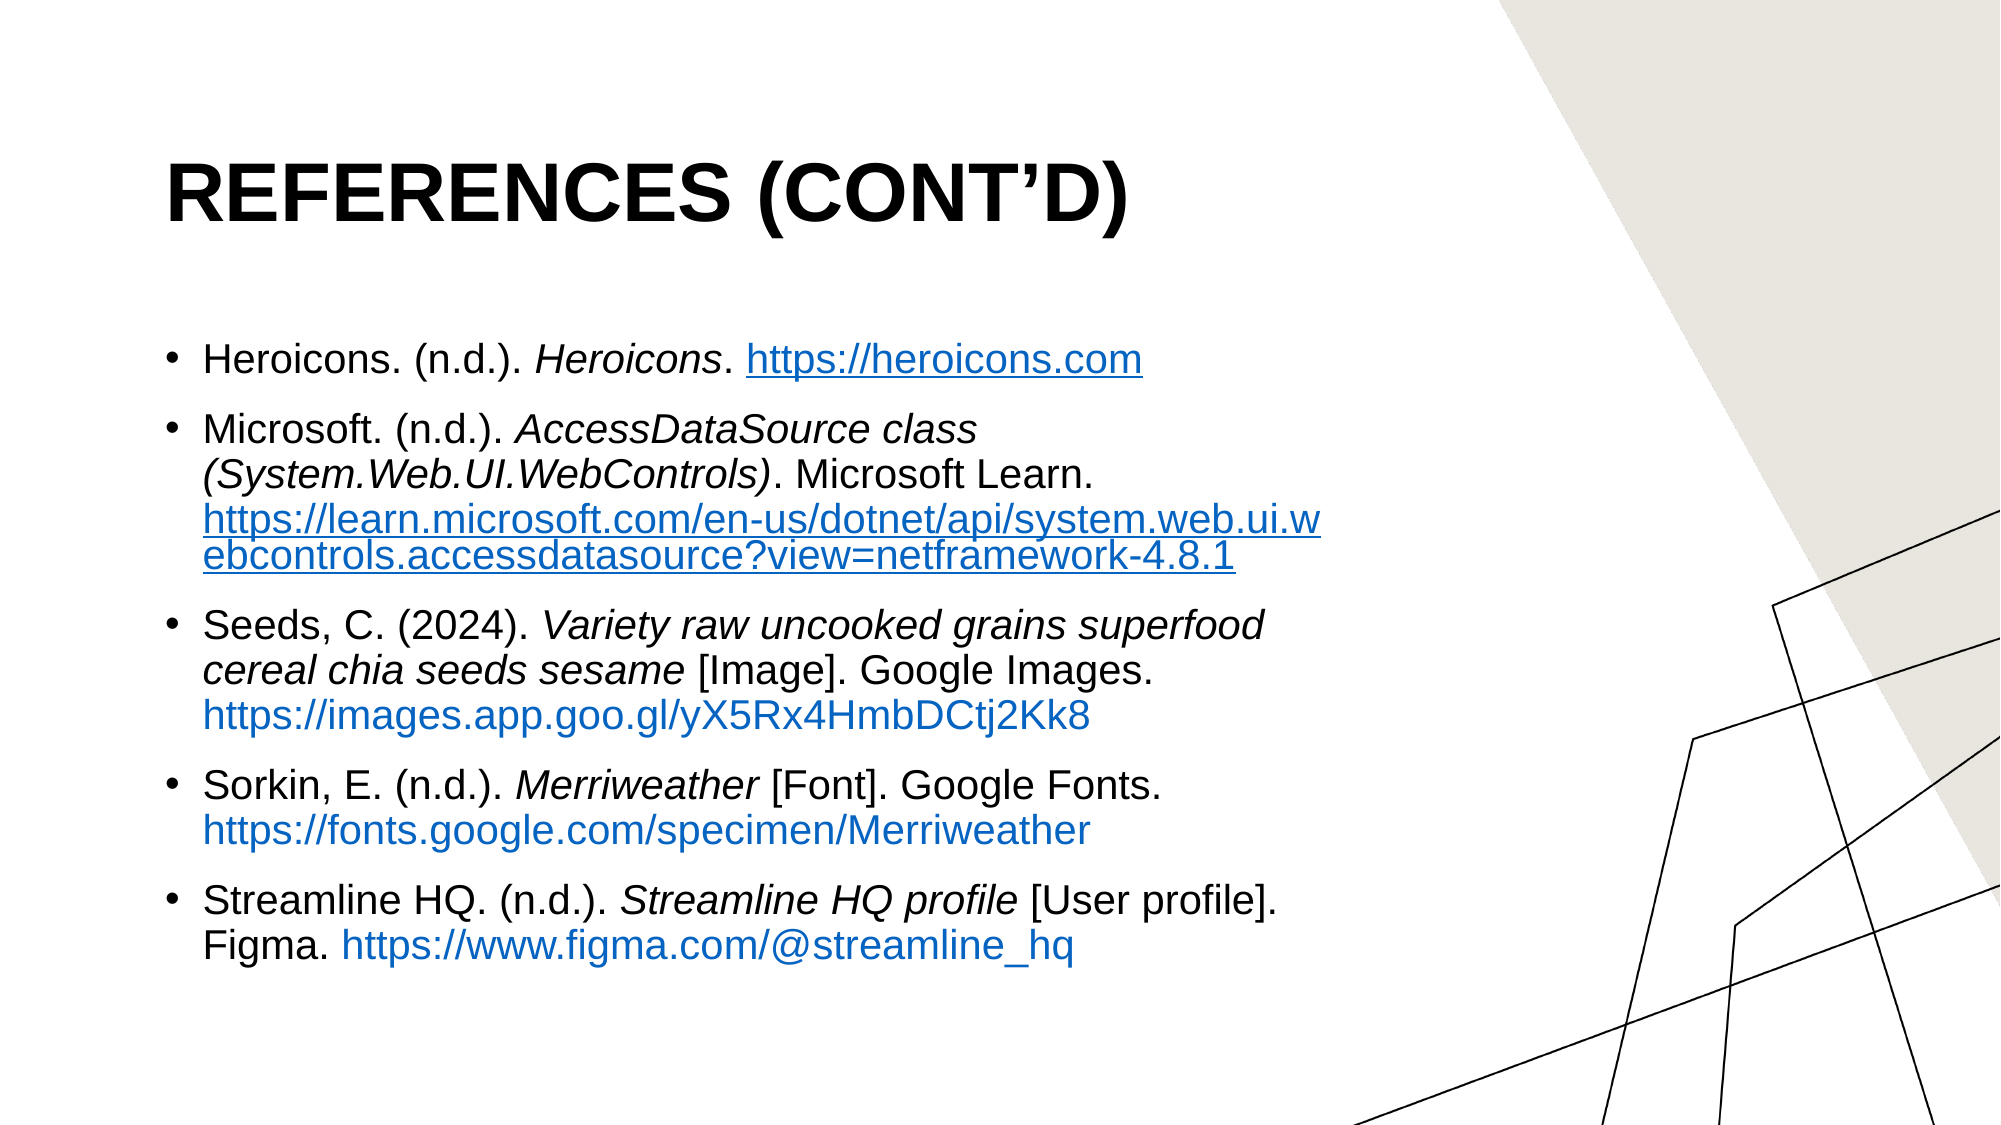

# References (cont’d)
Heroicons. (n.d.). Heroicons. https://heroicons.com
Microsoft. (n.d.). AccessDataSource class (System.Web.UI.WebControls). Microsoft Learn. https://learn.microsoft.com/en-us/dotnet/api/system.web.ui.webcontrols.accessdatasource?view=netframework-4.8.1
Seeds, C. (2024). Variety raw uncooked grains superfood cereal chia seeds sesame [Image]. Google Images. https://images.app.goo.gl/yX5Rx4HmbDCtj2Kk8
Sorkin, E. (n.d.). Merriweather [Font]. Google Fonts. https://fonts.google.com/specimen/Merriweather
Streamline HQ. (n.d.). Streamline HQ profile [User profile]. Figma. https://www.figma.com/@streamline_hq